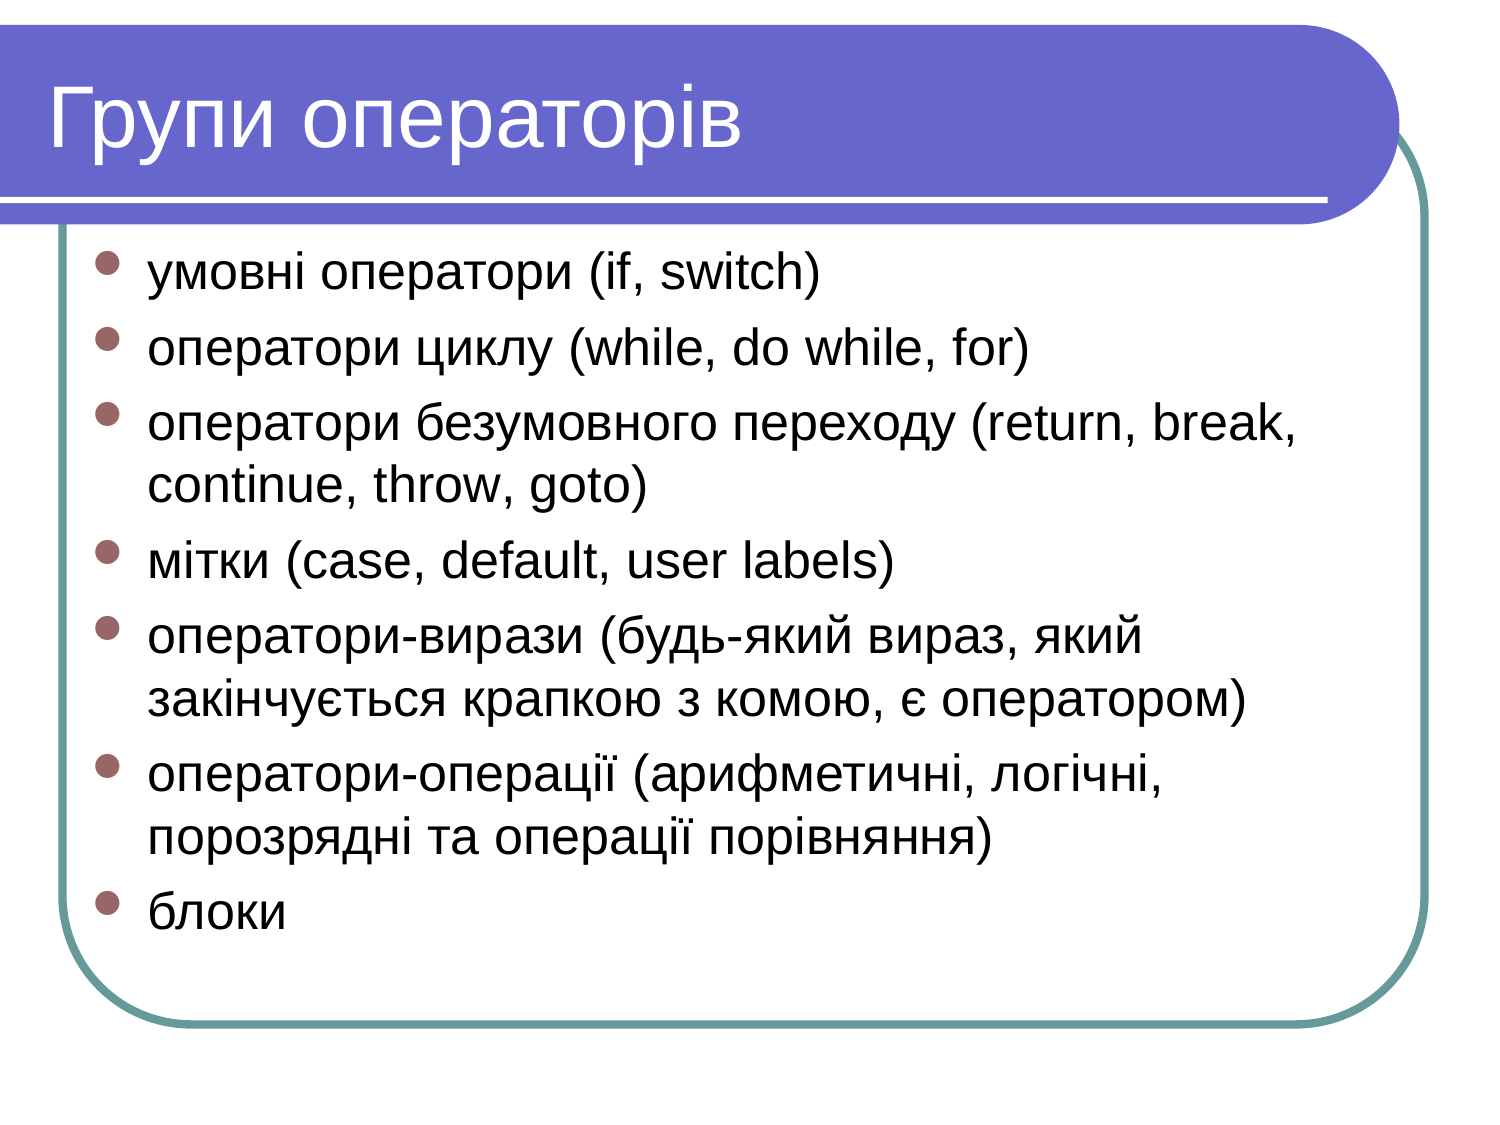

Групи операторів
умовні оператори (if, switch)
оператори циклу (while, do while, for)
оператори безумовного переходу (return, break, continue, throw, goto)
мітки (case, default, user labels)
оператори-вирази (будь-який вираз, який закінчується крапкою з комою, є оператором)
оператори-операції (арифметичні, логічні, порозрядні та операції порівняння)
блоки